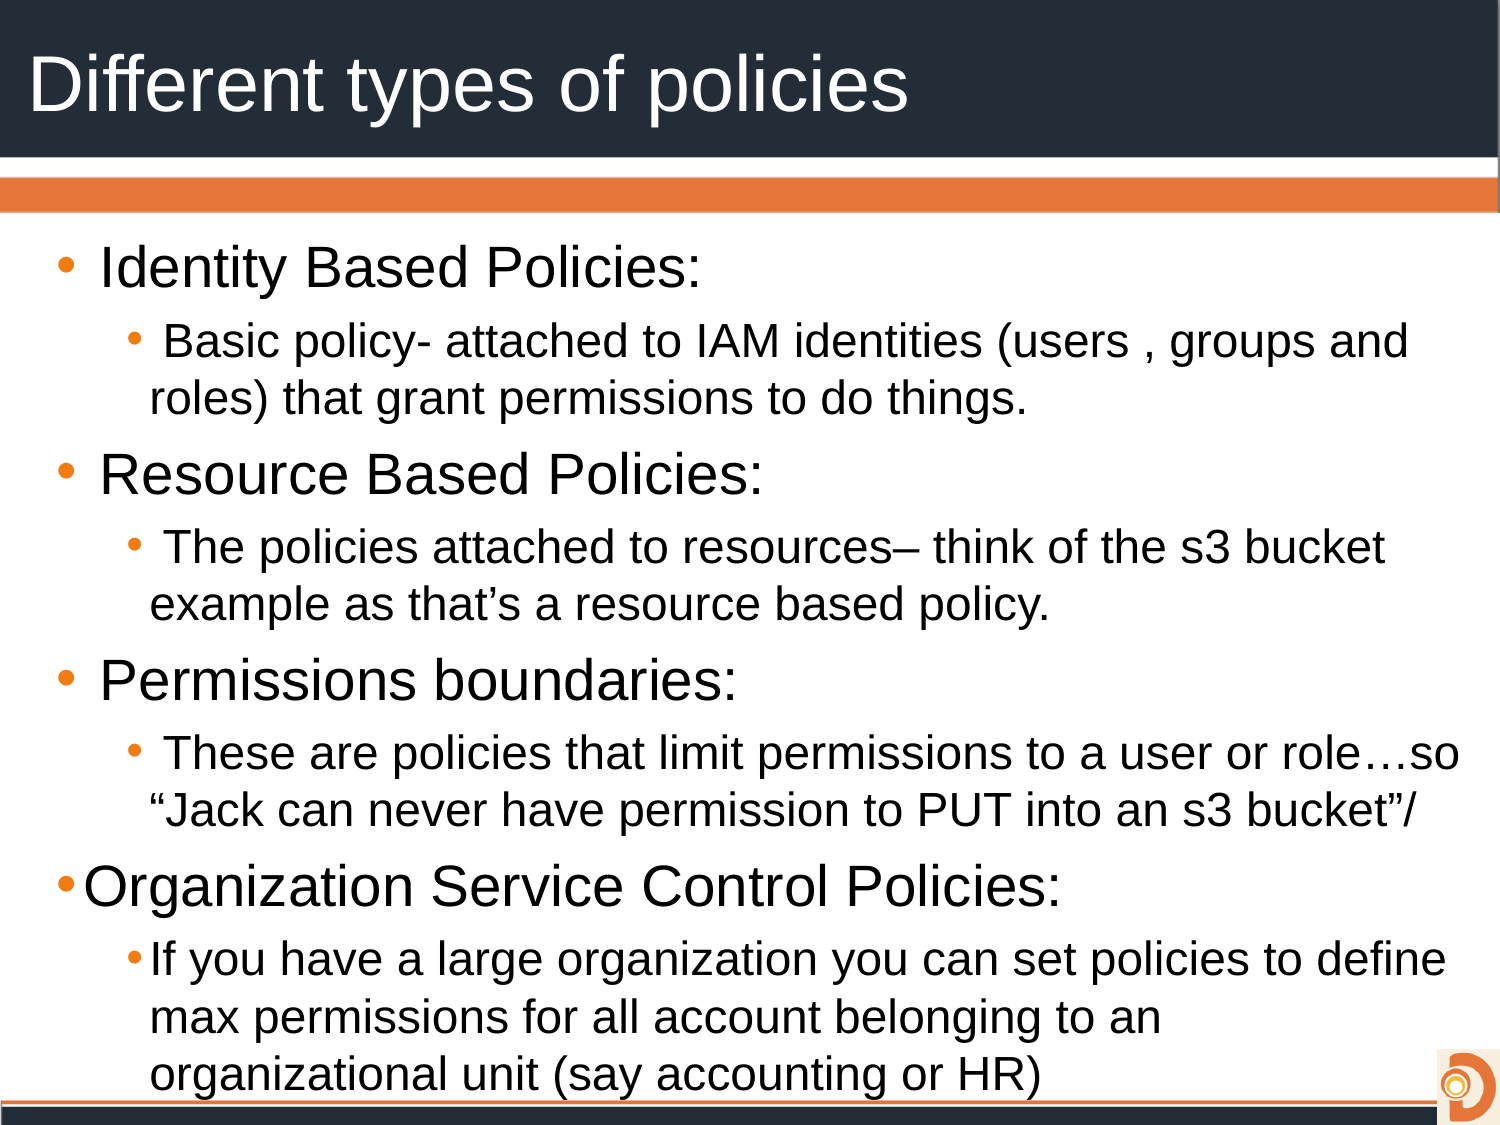

# Different types of policies
 Identity Based Policies:
 Basic policy- attached to IAM identities (users , groups and roles) that grant permissions to do things.
 Resource Based Policies:
 The policies attached to resources– think of the s3 bucket example as that’s a resource based policy.
 Permissions boundaries:
 These are policies that limit permissions to a user or role…so “Jack can never have permission to PUT into an s3 bucket”/
Organization Service Control Policies:
If you have a large organization you can set policies to define max permissions for all account belonging to an organizational unit (say accounting or HR)